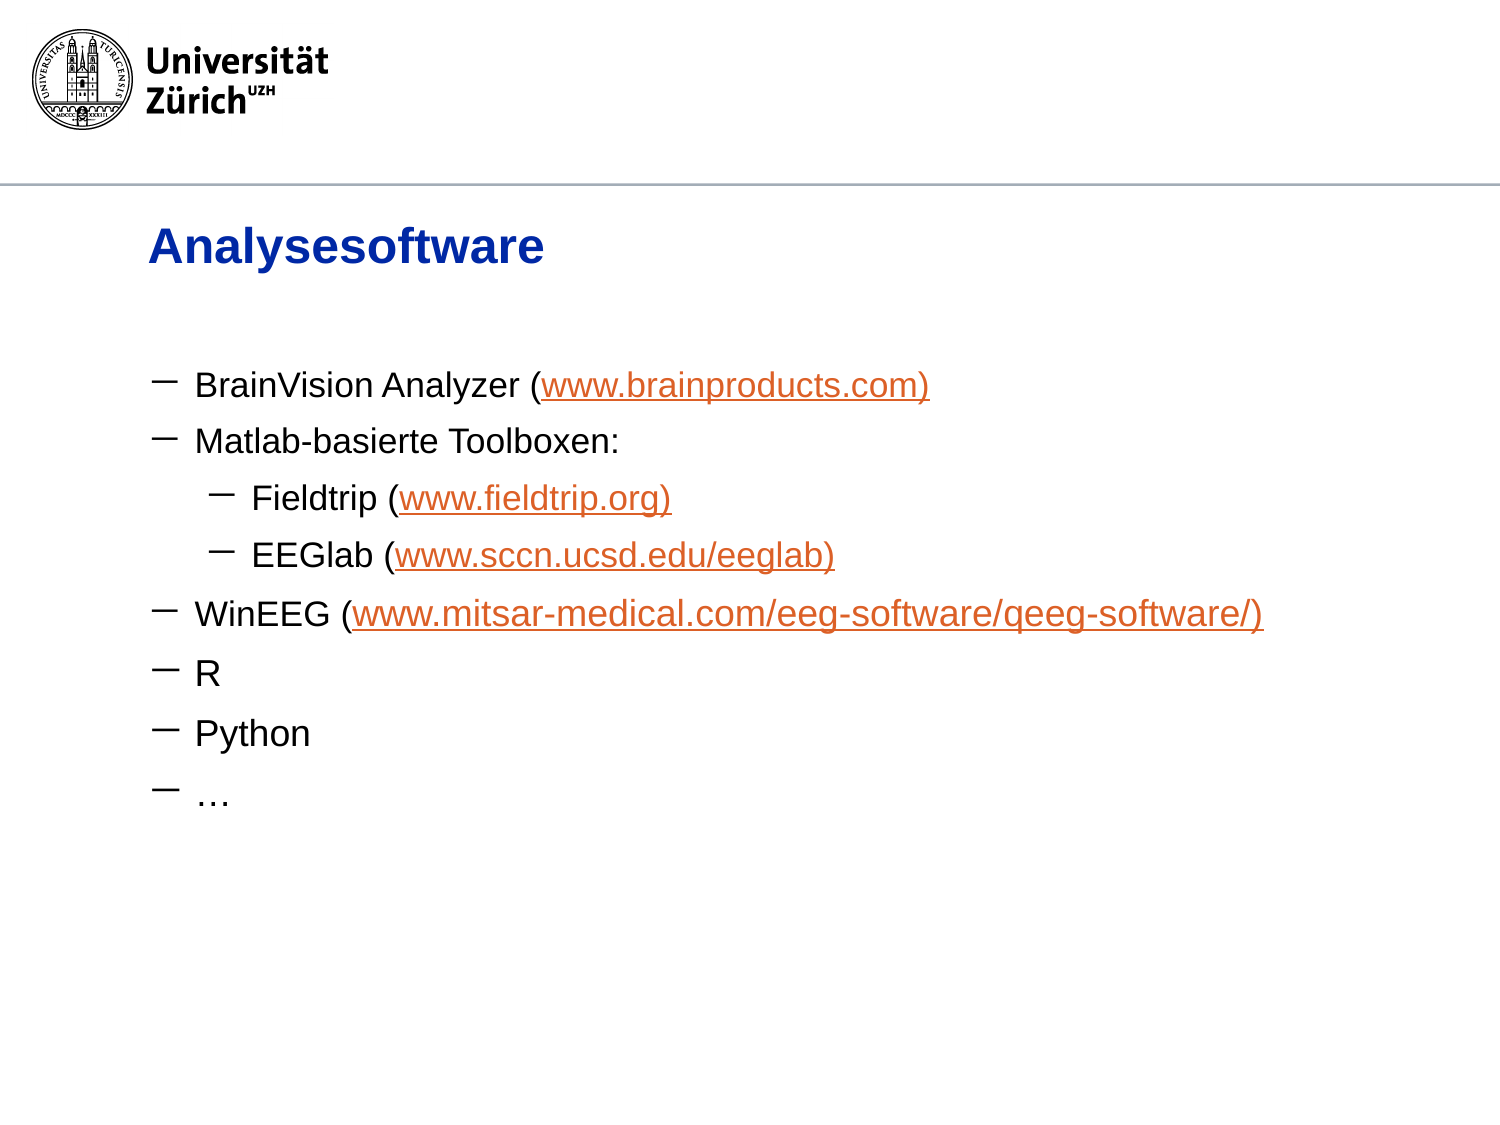

# Analysesoftware
BrainVision Analyzer (www.brainproducts.com)
Matlab-basierte Toolboxen:
Fieldtrip (www.fieldtrip.org)
EEGlab (www.sccn.ucsd.edu/eeglab)
WinEEG (www.mitsar-medical.com/eeg-software/qeeg-software/)
R
Python
…